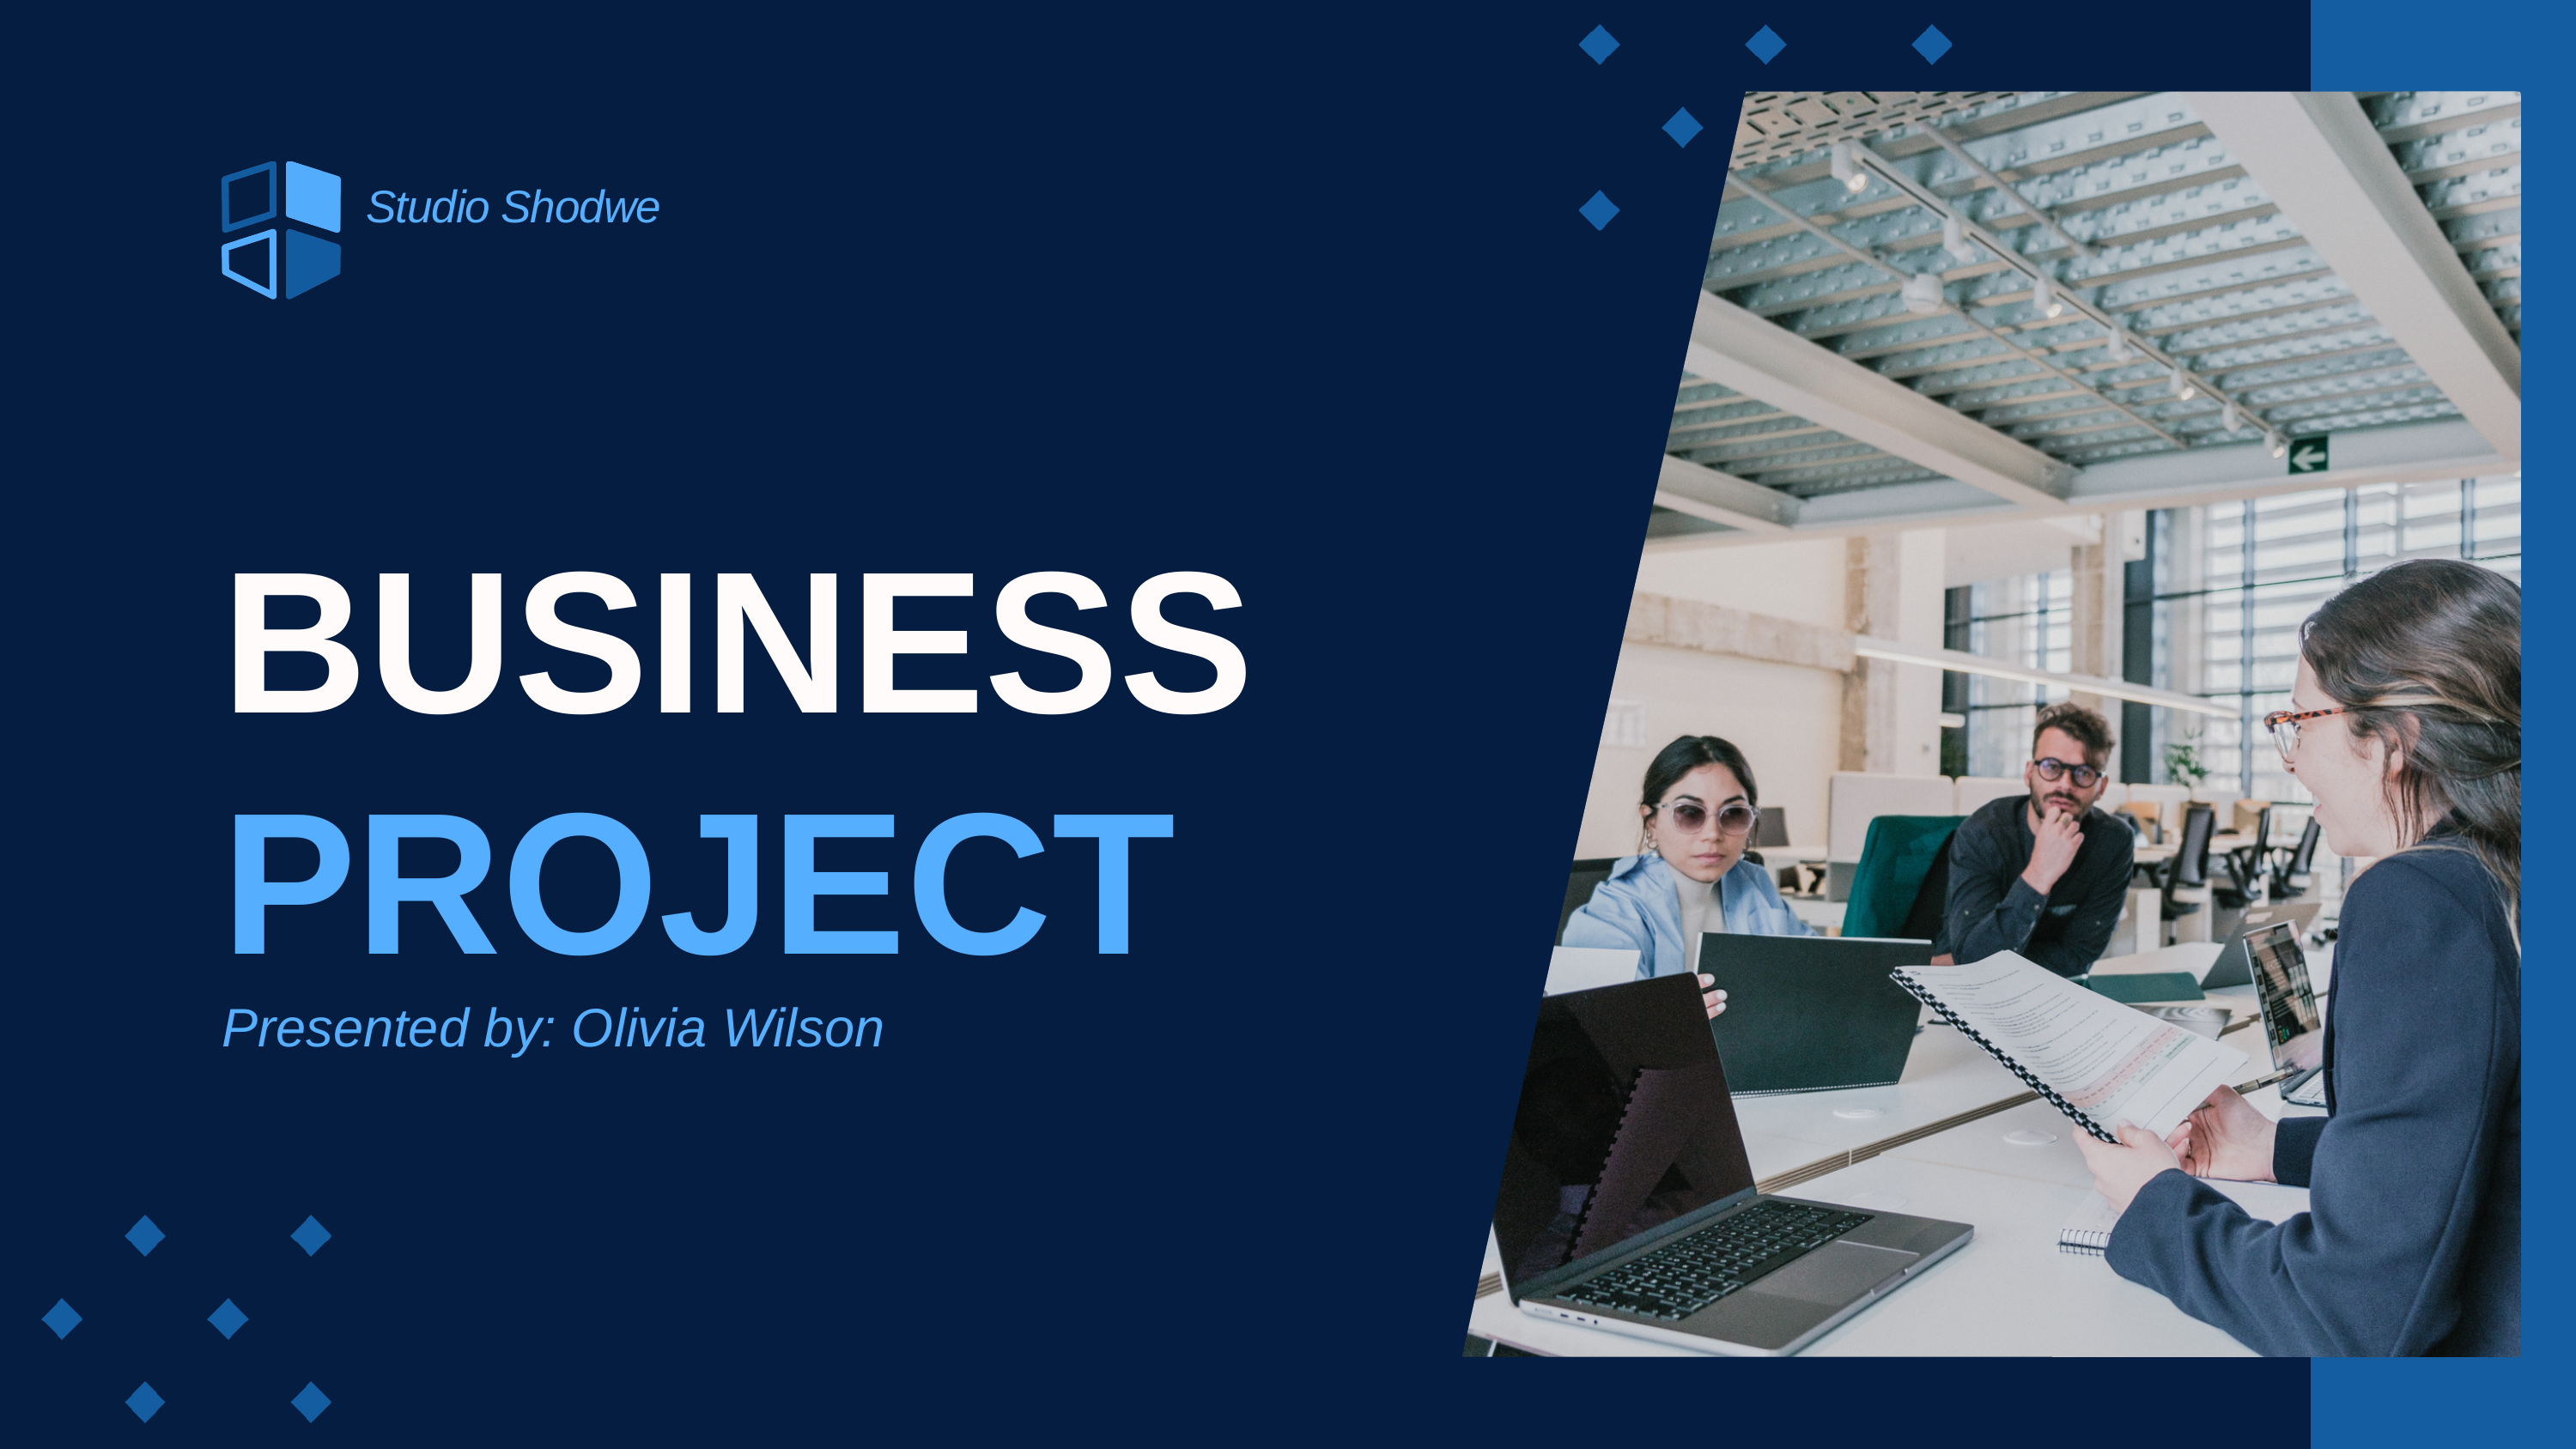

Studio Shodwe
BUSINESS

PROJECT
Presented by: Olivia Wilson